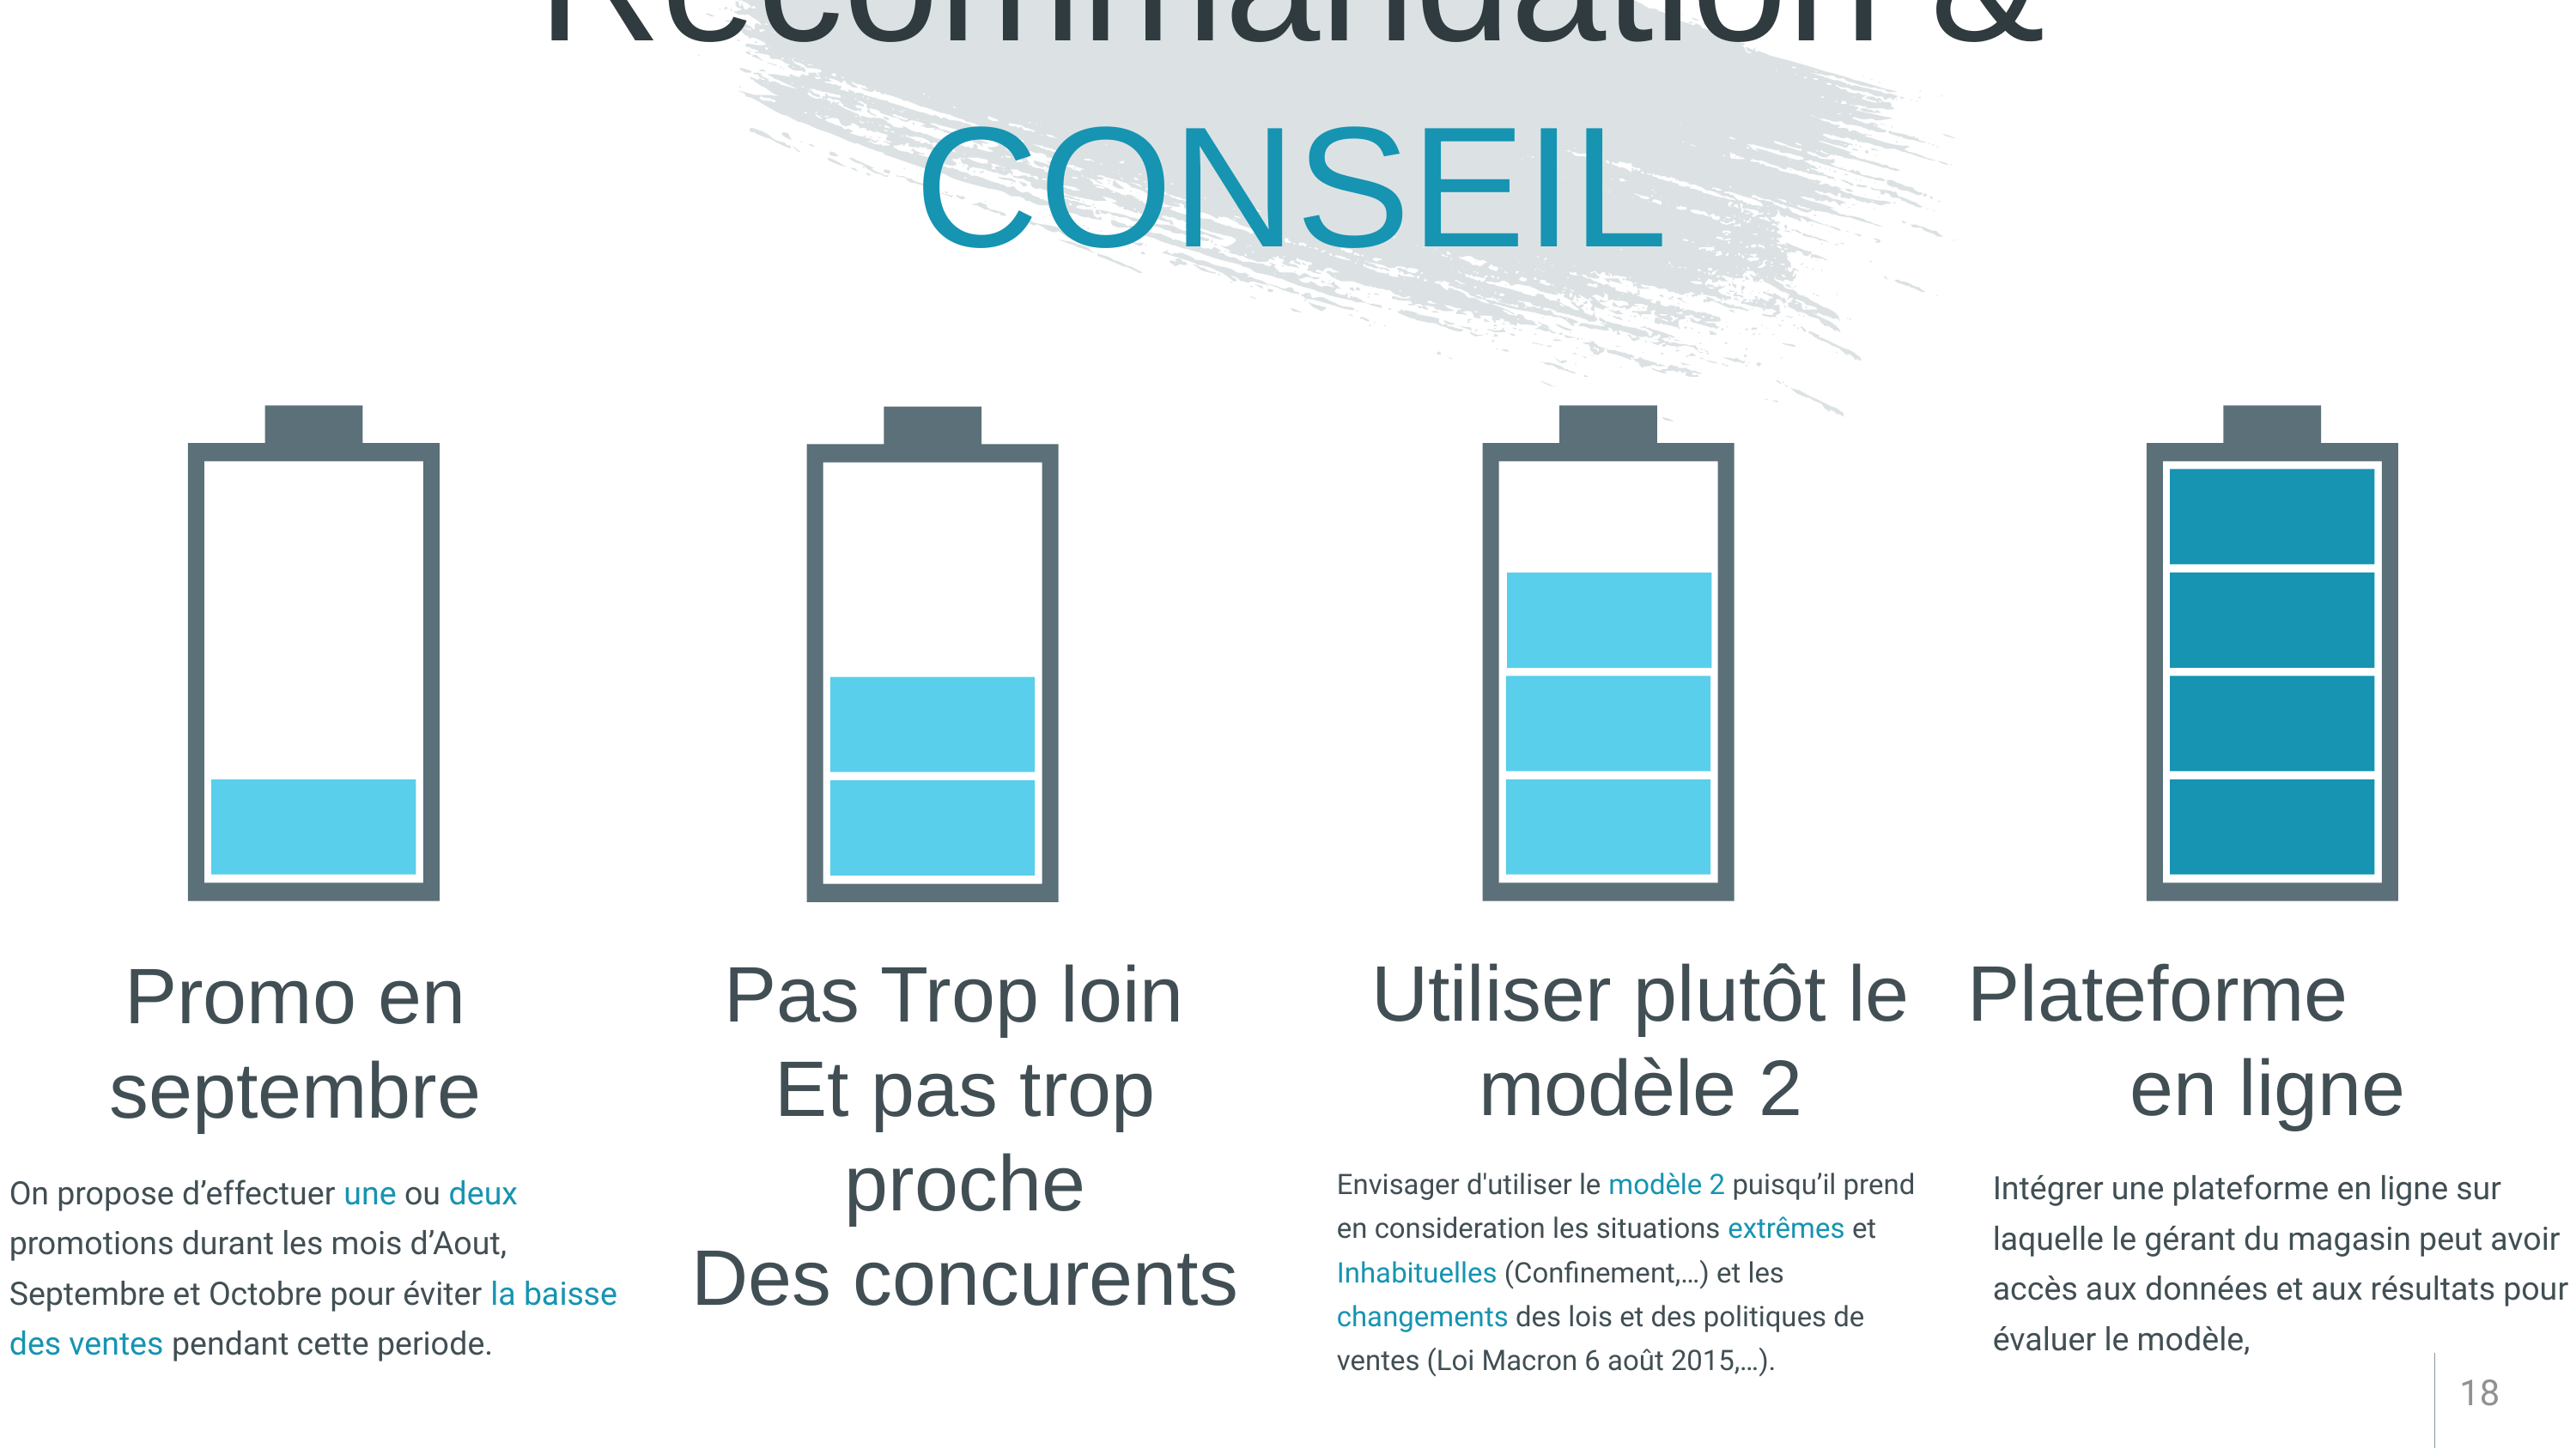

# Recommandation & CONSEIL

Utiliser plutôt le modèle 2
Plateforme           en ligne
Pas Trop loin
Et pas trop proche
Des concurents
Promo en septembre
Envisager d'utiliser le modèle 2 puisqu’il prend en consideration les situations extrêmes et Inhabituelles (Confinement,…) et les changements des lois et des politiques de ventes (Loi Macron 6 août 2015,…).
Intégrer une plateforme en ligne sur laquelle le gérant du magasin peut avoir accès aux données et aux résultats pour évaluer le modèle,
On propose d’effectuer une ou deux promotions durant les mois d’Aout, Septembre et Octobre pour éviter la baisse des ventes pendant cette periode.
18